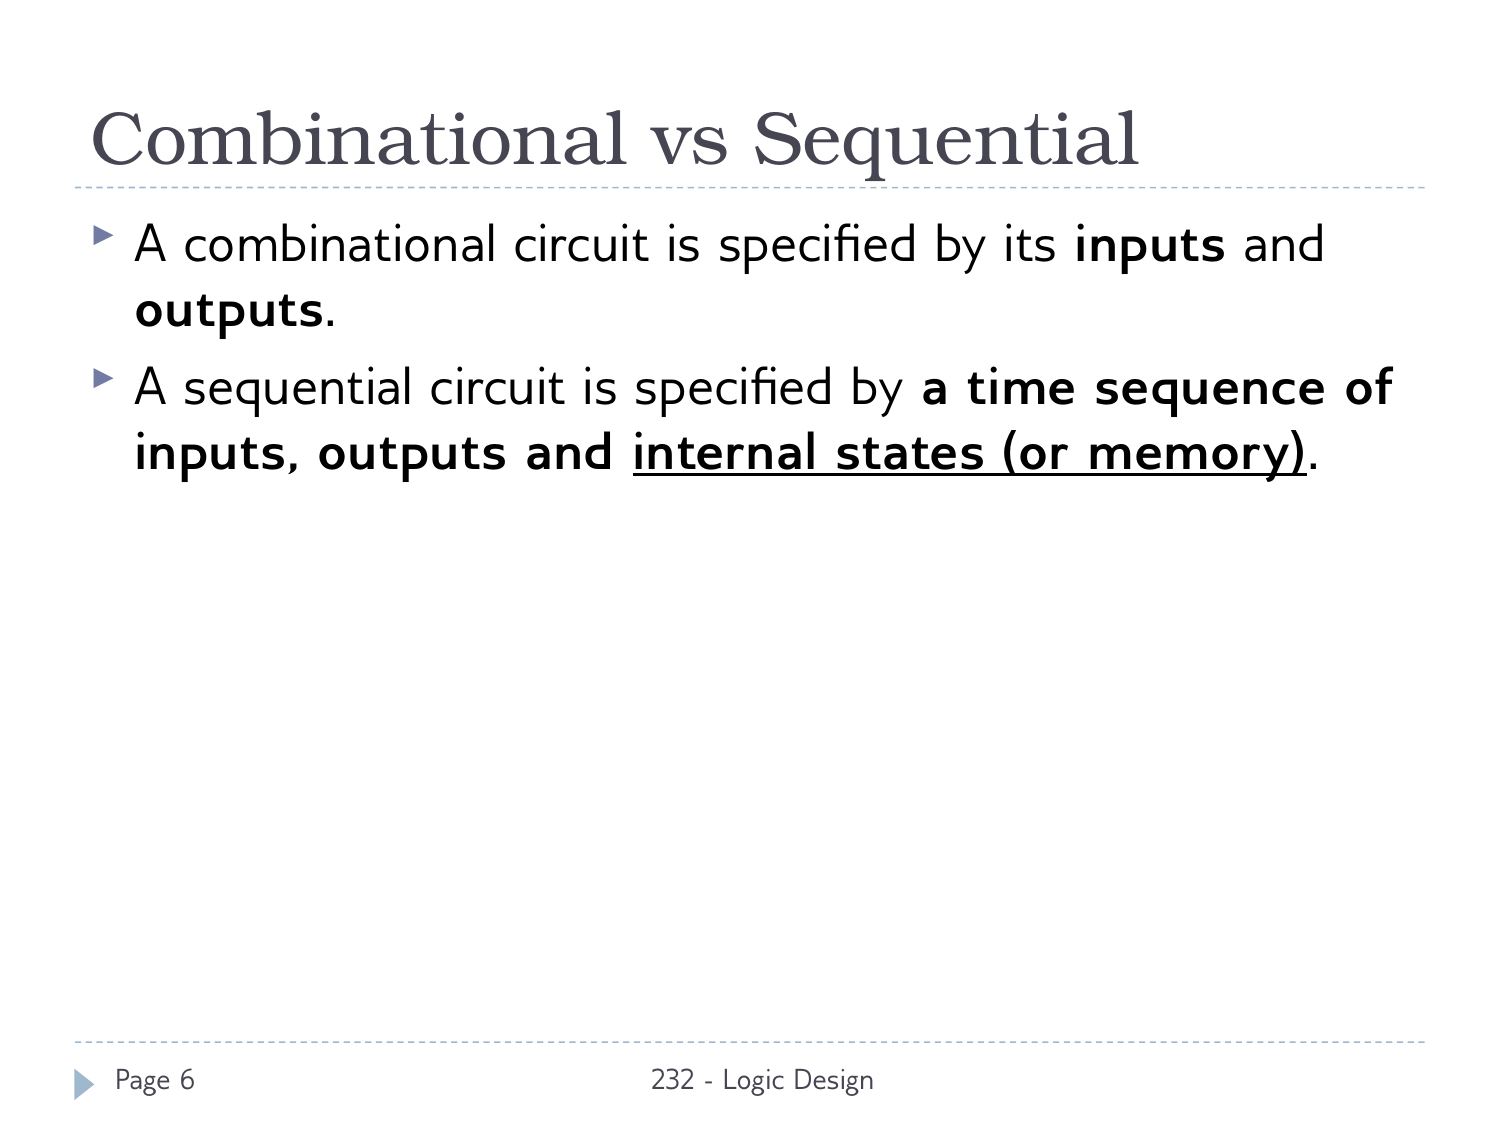

# Combinational vs Sequential
A combinational circuit is specified by its inputs and outputs.
A sequential circuit is specified by a time sequence of inputs, outputs and internal states (or memory).
Page 6
232 - Logic Design